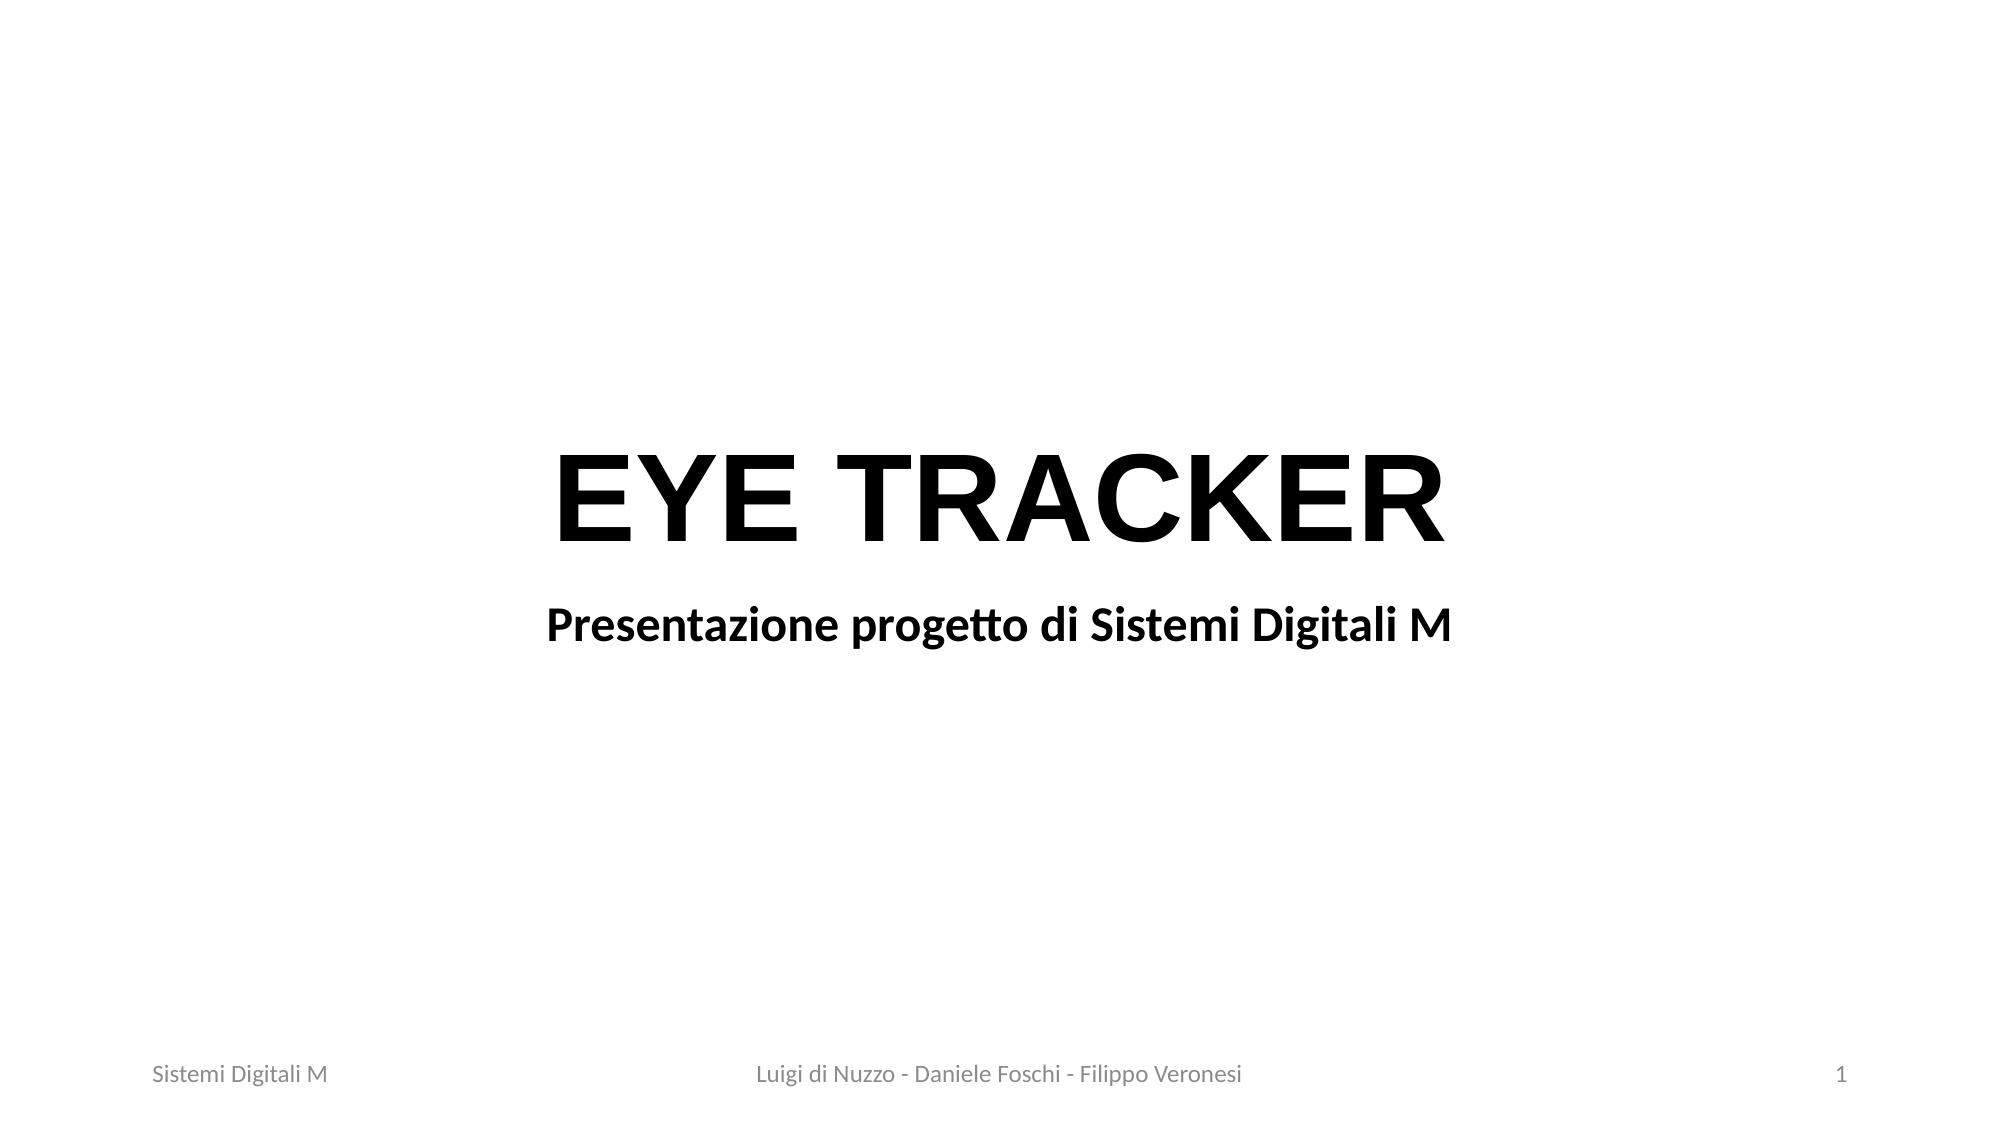

# EYE TRACKER
Presentazione progetto di Sistemi Digitali M
Sistemi Digitali M
Luigi di Nuzzo - Daniele Foschi - Filippo Veronesi
1